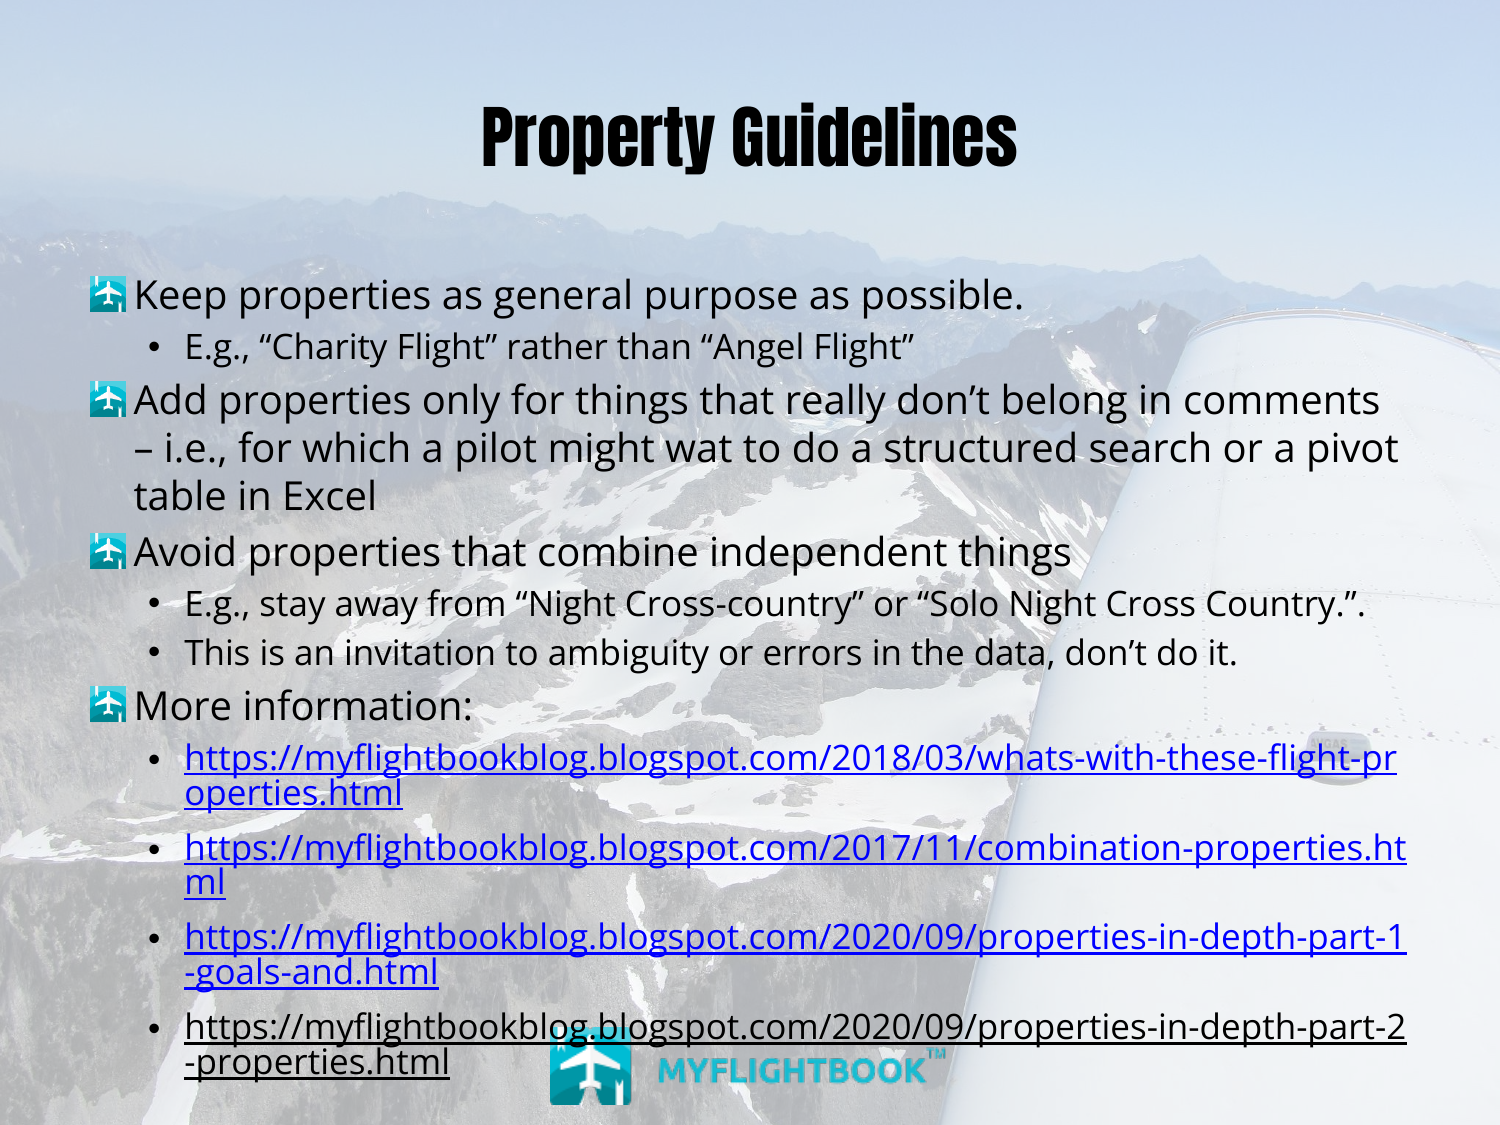

# Property Guidelines
Keep properties as general purpose as possible.
E.g., “Charity Flight” rather than “Angel Flight”
Add properties only for things that really don’t belong in comments – i.e., for which a pilot might wat to do a structured search or a pivot table in Excel
Avoid properties that combine independent things
E.g., stay away from “Night Cross-country” or “Solo Night Cross Country.”.
This is an invitation to ambiguity or errors in the data, don’t do it.
More information:
https://myflightbookblog.blogspot.com/2018/03/whats-with-these-flight-properties.html
https://myflightbookblog.blogspot.com/2017/11/combination-properties.html
https://myflightbookblog.blogspot.com/2020/09/properties-in-depth-part-1-goals-and.html
https://myflightbookblog.blogspot.com/2020/09/properties-in-depth-part-2-properties.html